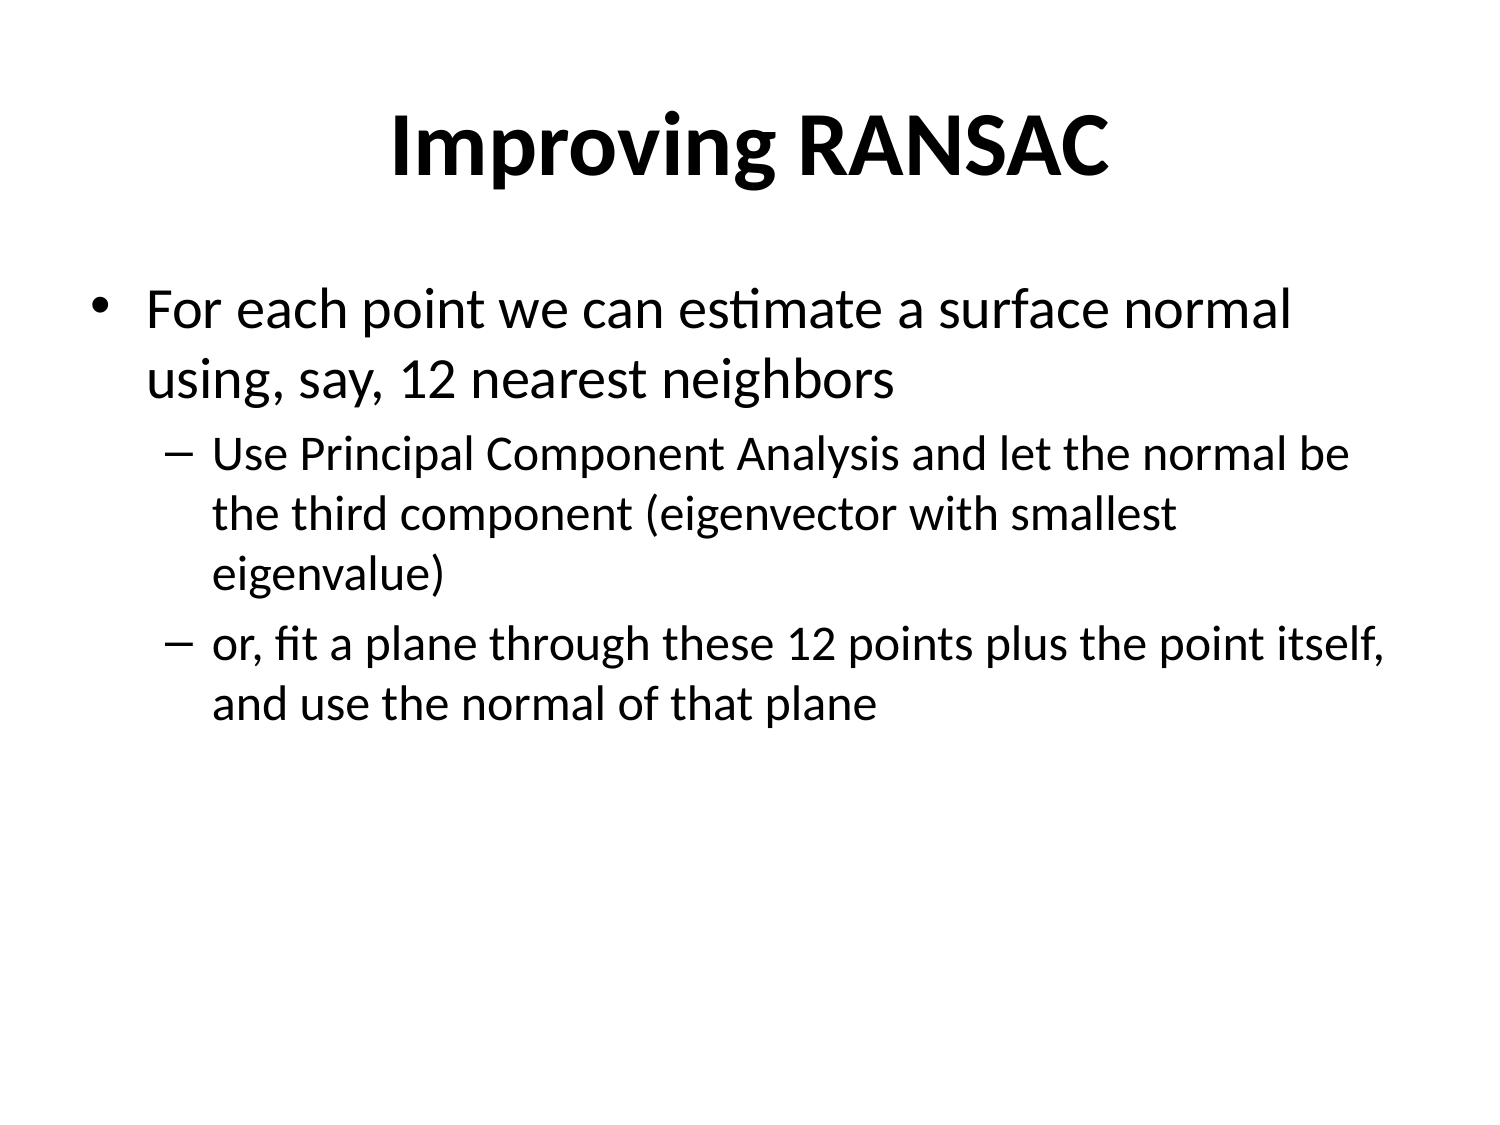

# Improving RANSAC
For each point we can estimate a surface normal using, say, 12 nearest neighbors
Use Principal Component Analysis and let the normal be the third component (eigenvector with smallest eigenvalue)
or, fit a plane through these 12 points plus the point itself, and use the normal of that plane